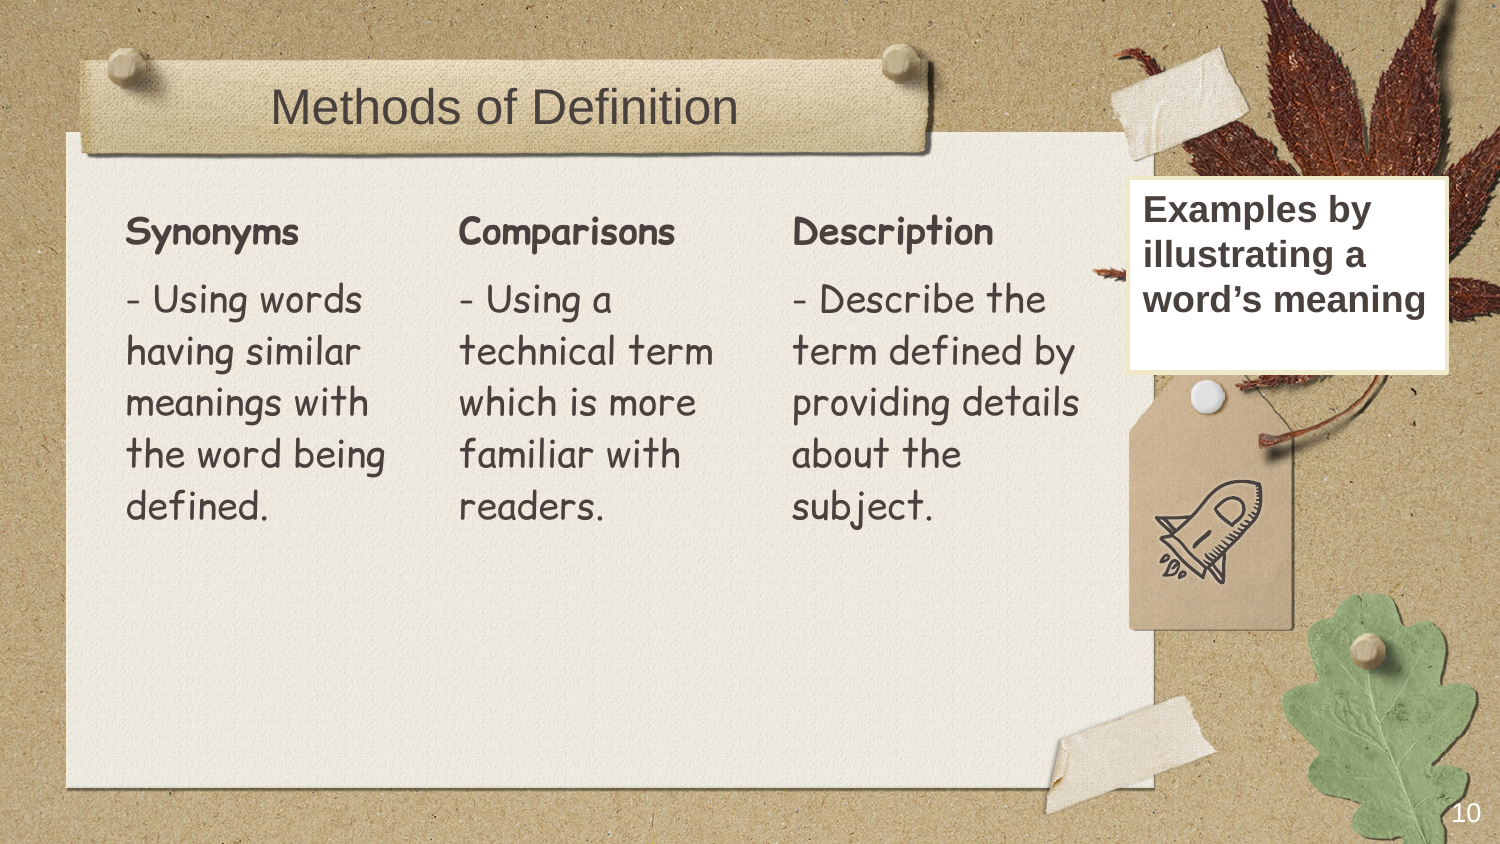

# Methods of Definition
Examples by illustrating a word’s meaning

Synonyms
- Using words having similar meanings with the word being defined.
Comparisons
- Using a technical term which is more familiar with readers.
Description
- Describe the term defined by providing details about the subject.

10